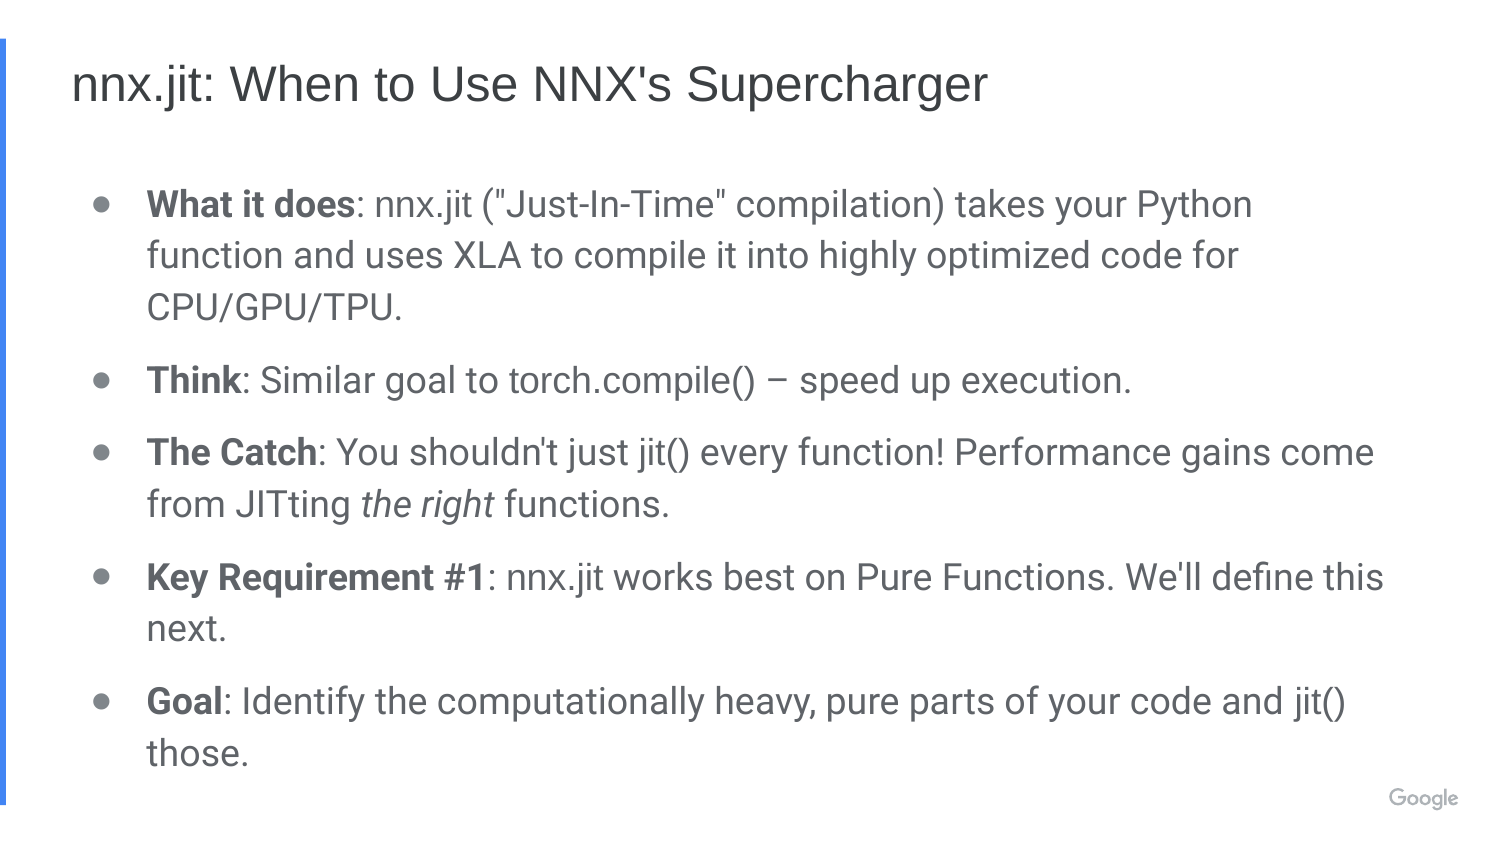

# nnx.jit: When to Use NNX's Supercharger
What it does: nnx.jit ("Just-In-Time" compilation) takes your Python function and uses XLA to compile it into highly optimized code for CPU/GPU/TPU.
Think: Similar goal to torch.compile() – speed up execution.
The Catch: You shouldn't just jit() every function! Performance gains come from JITting the right functions.
Key Requirement #1: nnx.jit works best on Pure Functions. We'll define this next.
Goal: Identify the computationally heavy, pure parts of your code and jit() those.